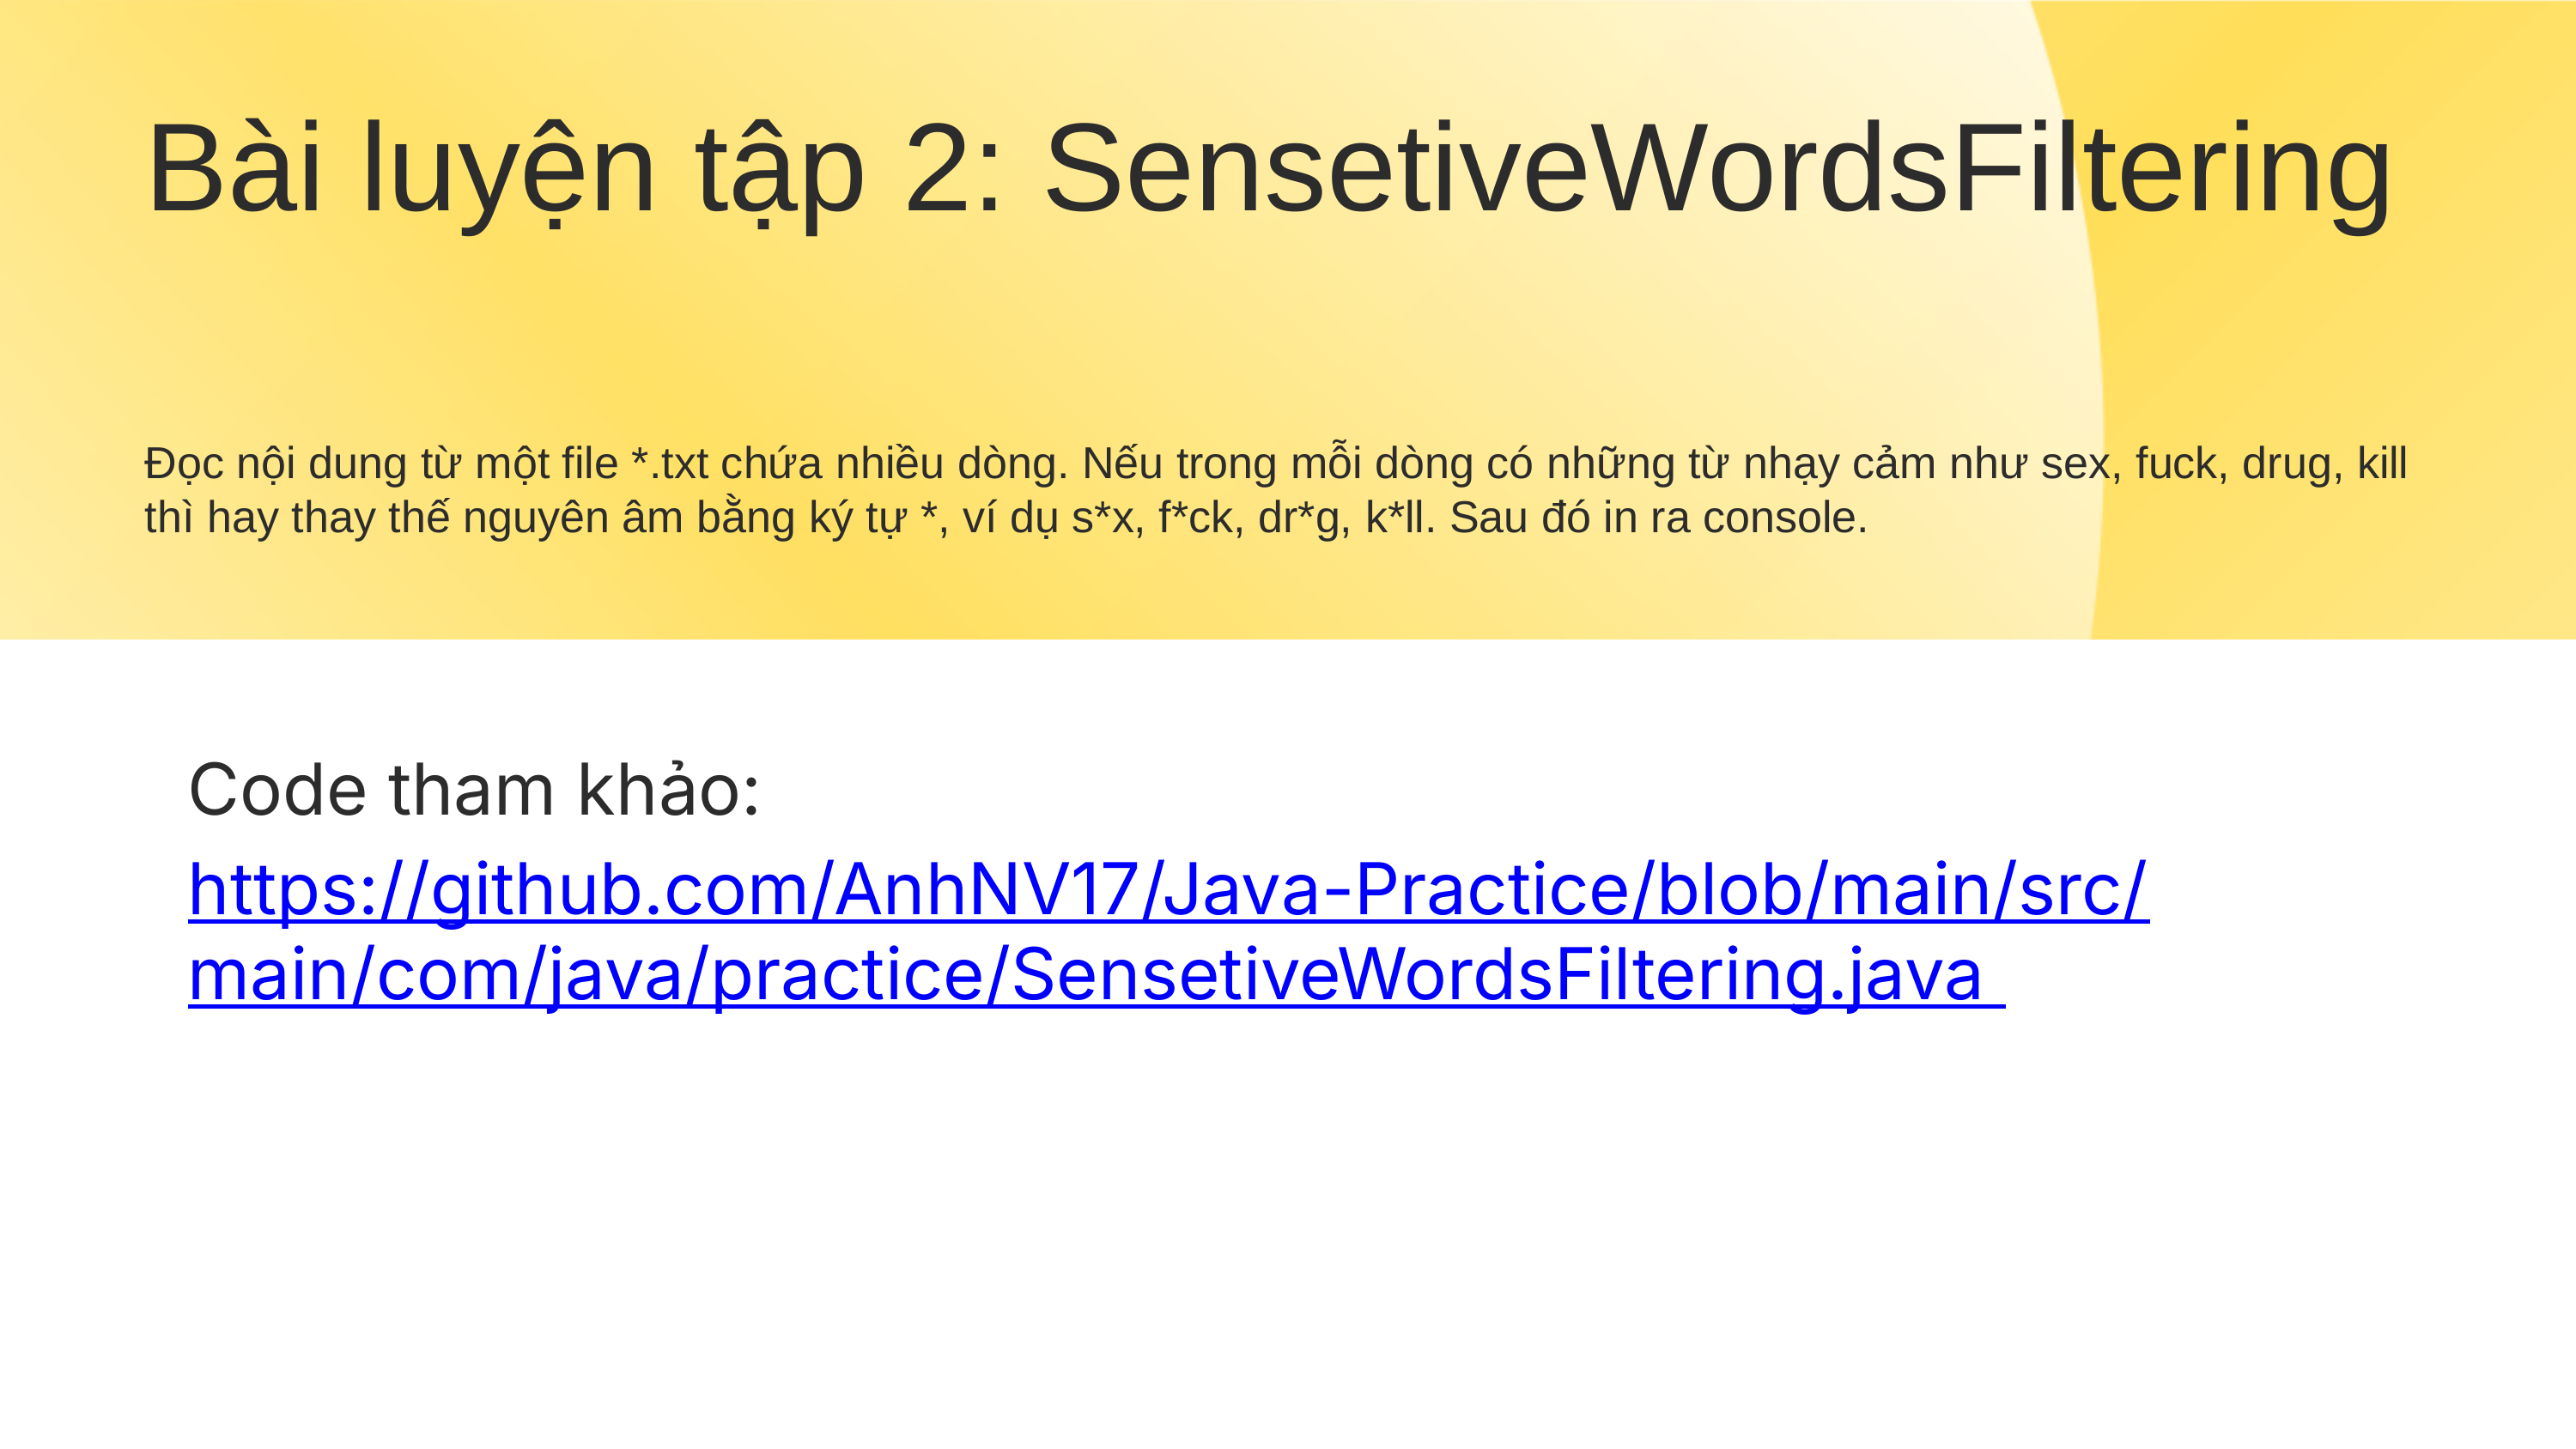

Bài luyện tập 2: SensetiveWordsFiltering
Đọc nội dung từ một file *.txt chứa nhiều dòng. Nếu trong mỗi dòng có những từ nhạy cảm như sex, fuck, drug, kill thì hay thay thế nguyên âm bằng ký tự *, ví dụ s*x, f*ck, dr*g, k*ll. Sau đó in ra console.

Code tham khảo: https://github.com/AnhNV17/Java-Practice/blob/main/src/main/com/java/practice/SensetiveWordsFiltering.java